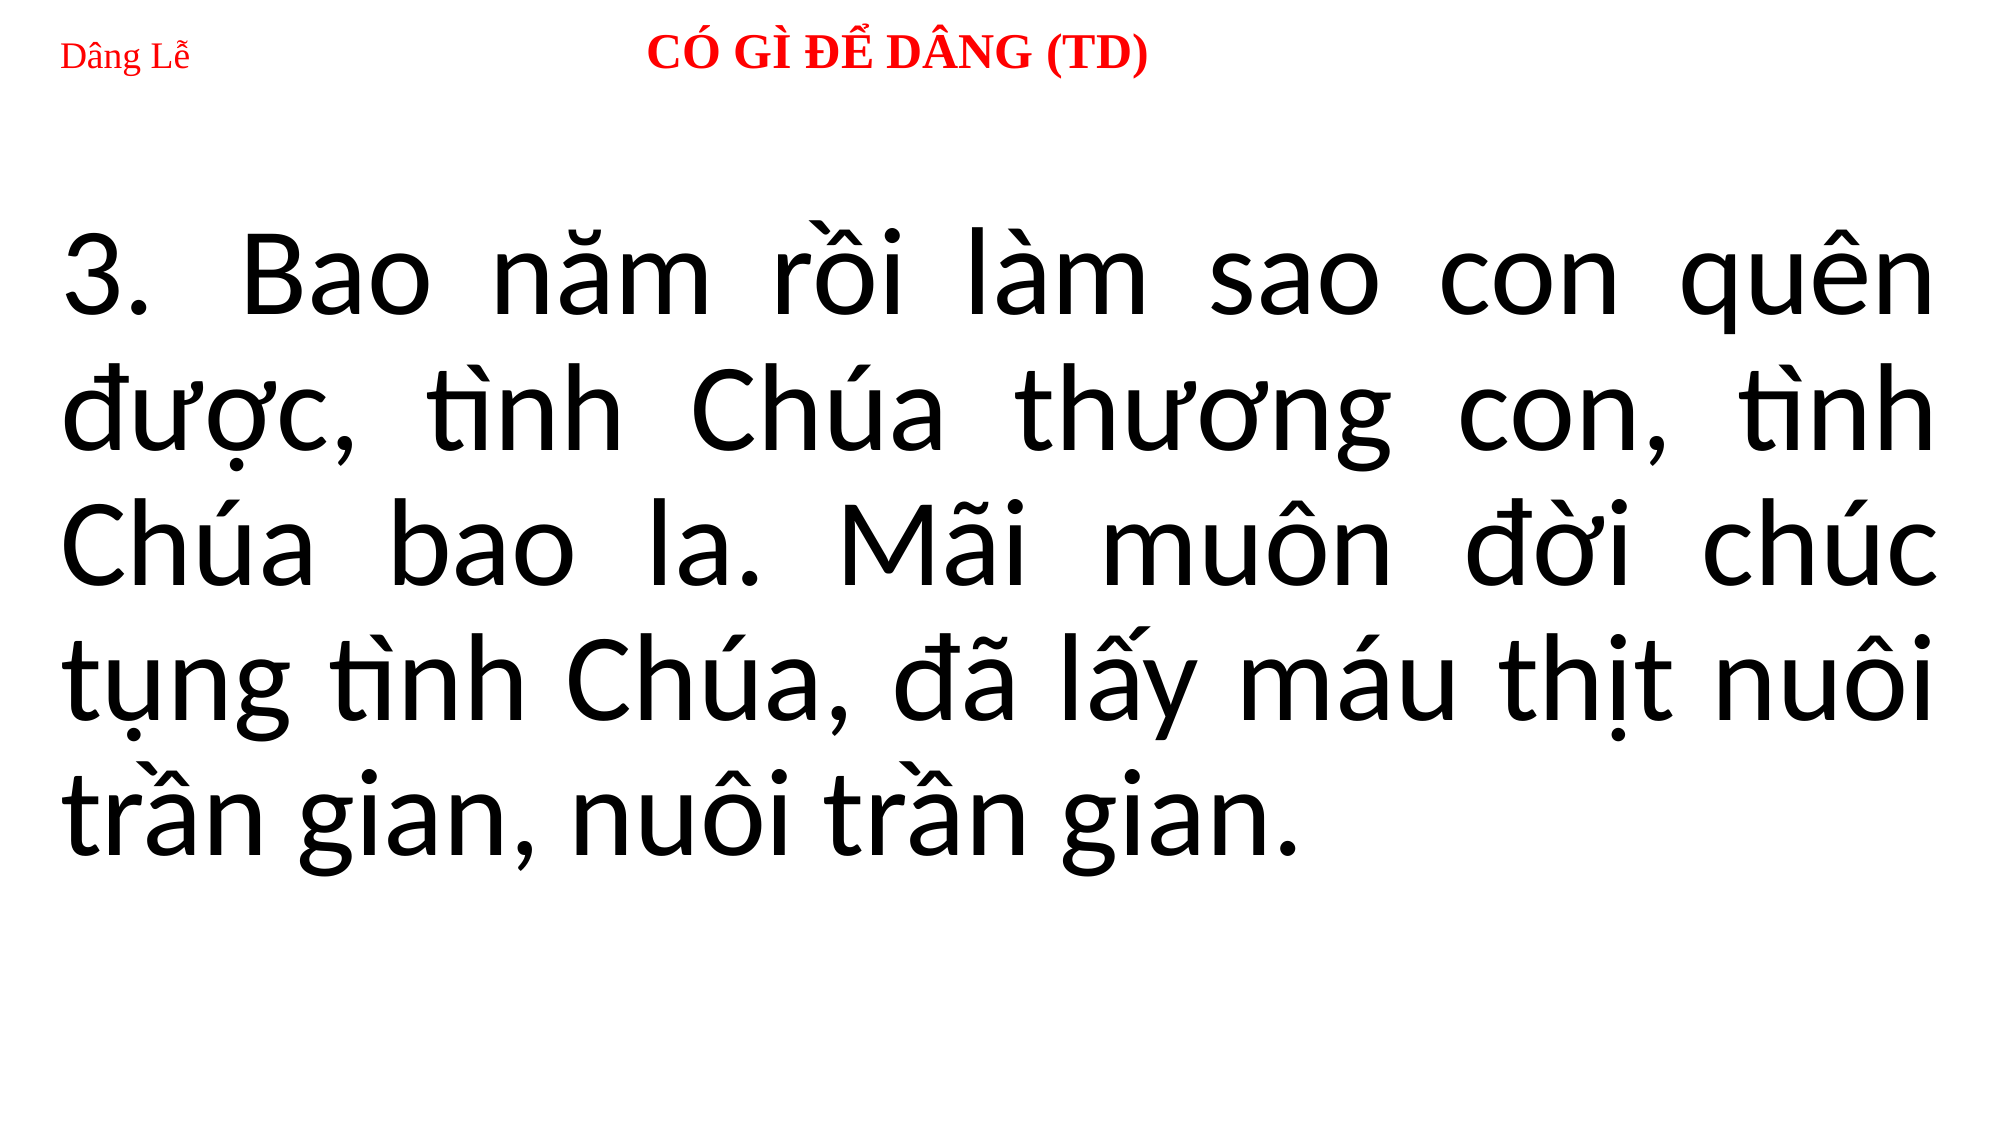

# Dâng Lễ                                                CÓ GÌ ĐỂ DÂNG (TD)
3.  Bao năm rồi làm sao con quên được, tình Chúa thương con, tình Chúa bao la. Mãi muôn đời chúc tụng tình Chúa, đã lấy máu thịt nuôi trần gian, nuôi trần gian.